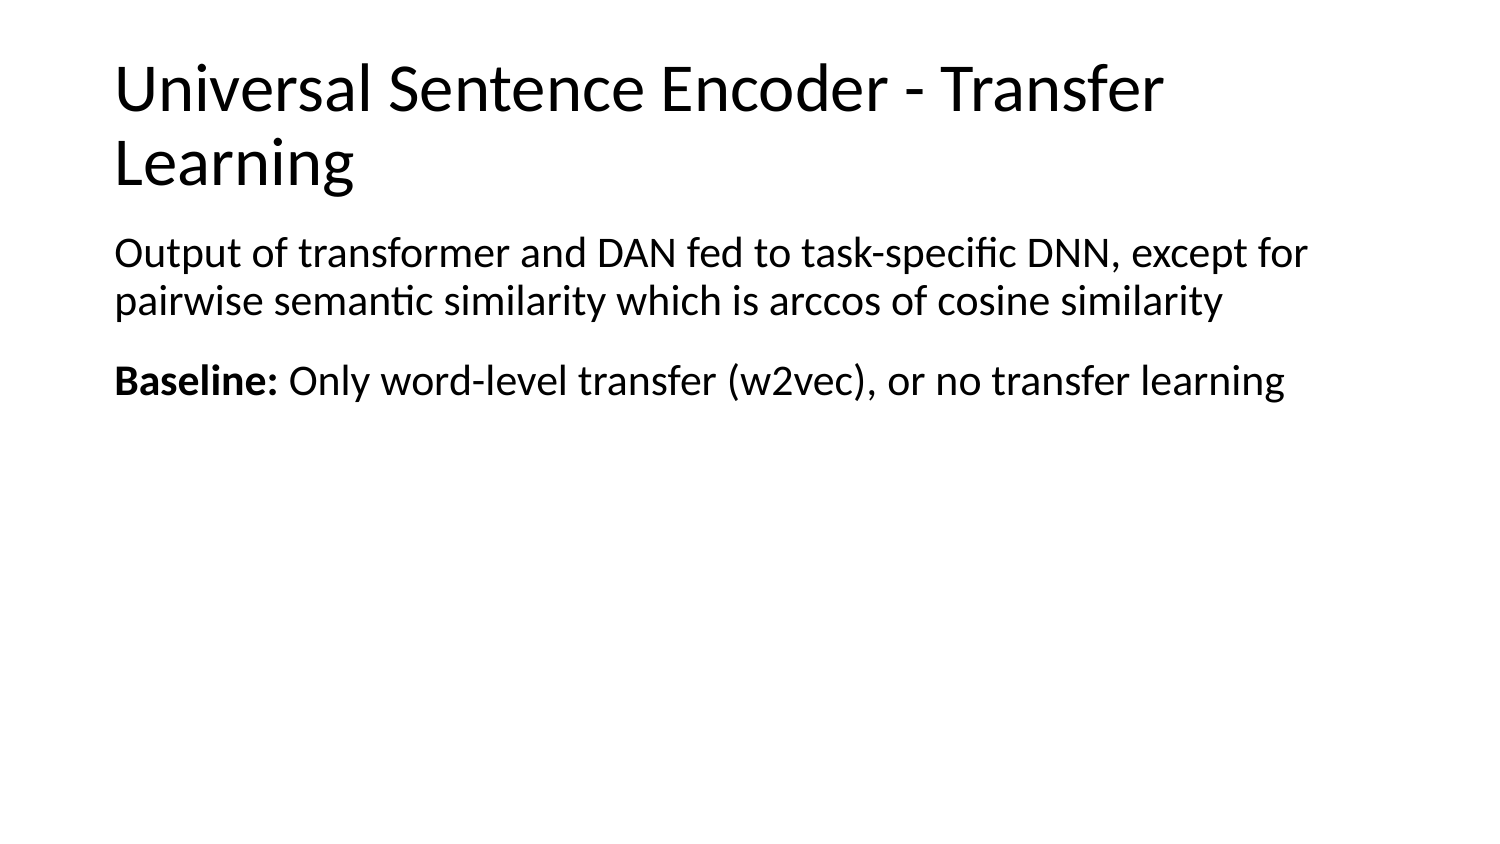

# Universal Sentence Encoder - Transfer Learning
Output of transformer and DAN fed to task-specific DNN, except for pairwise semantic similarity which is arccos of cosine similarity
Baseline: Only word-level transfer (w2vec), or no transfer learning